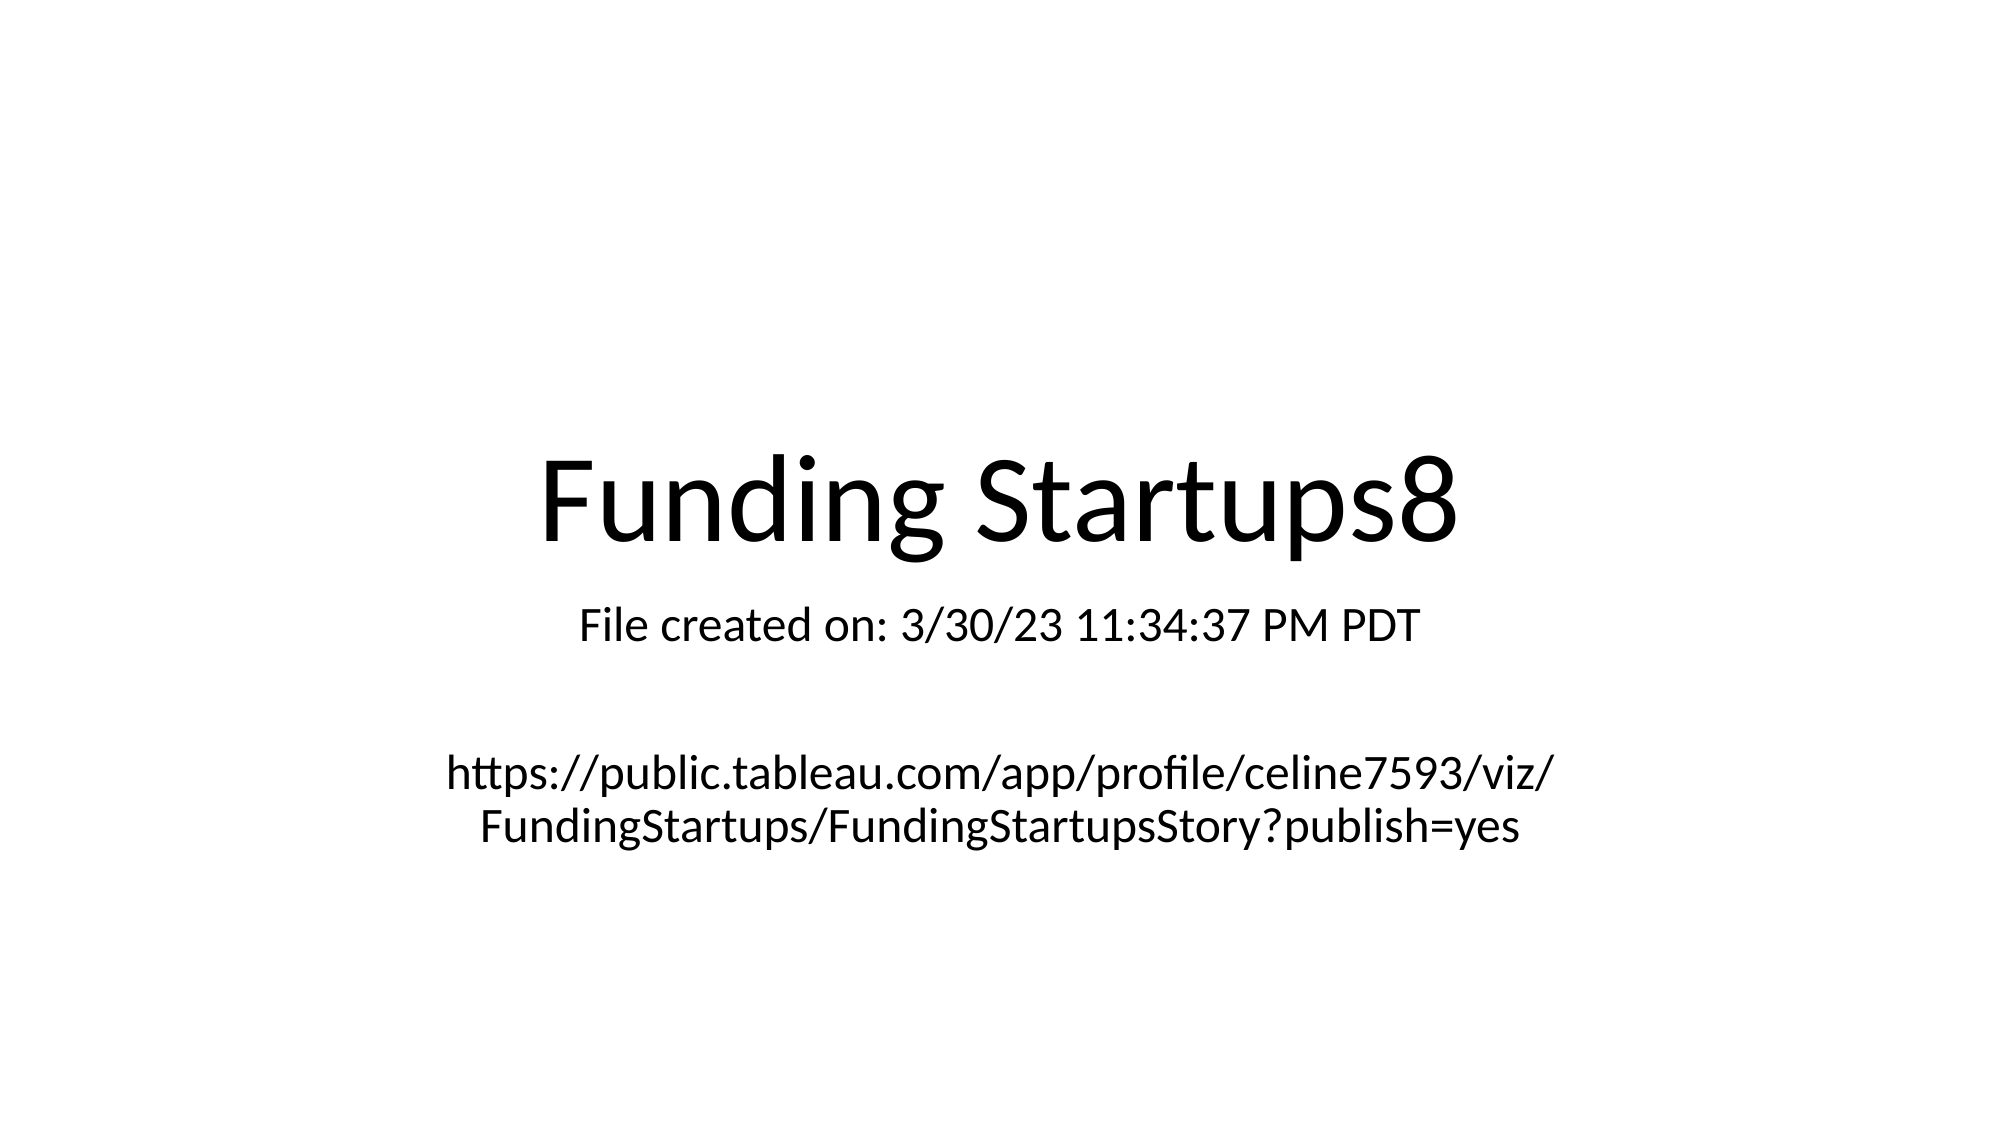

# Funding Startups8
File created on: 3/30/23 11:34:37 PM PDT

https://public.tableau.com/app/profile/celine7593/viz/FundingStartups/FundingStartupsStory?publish=yes